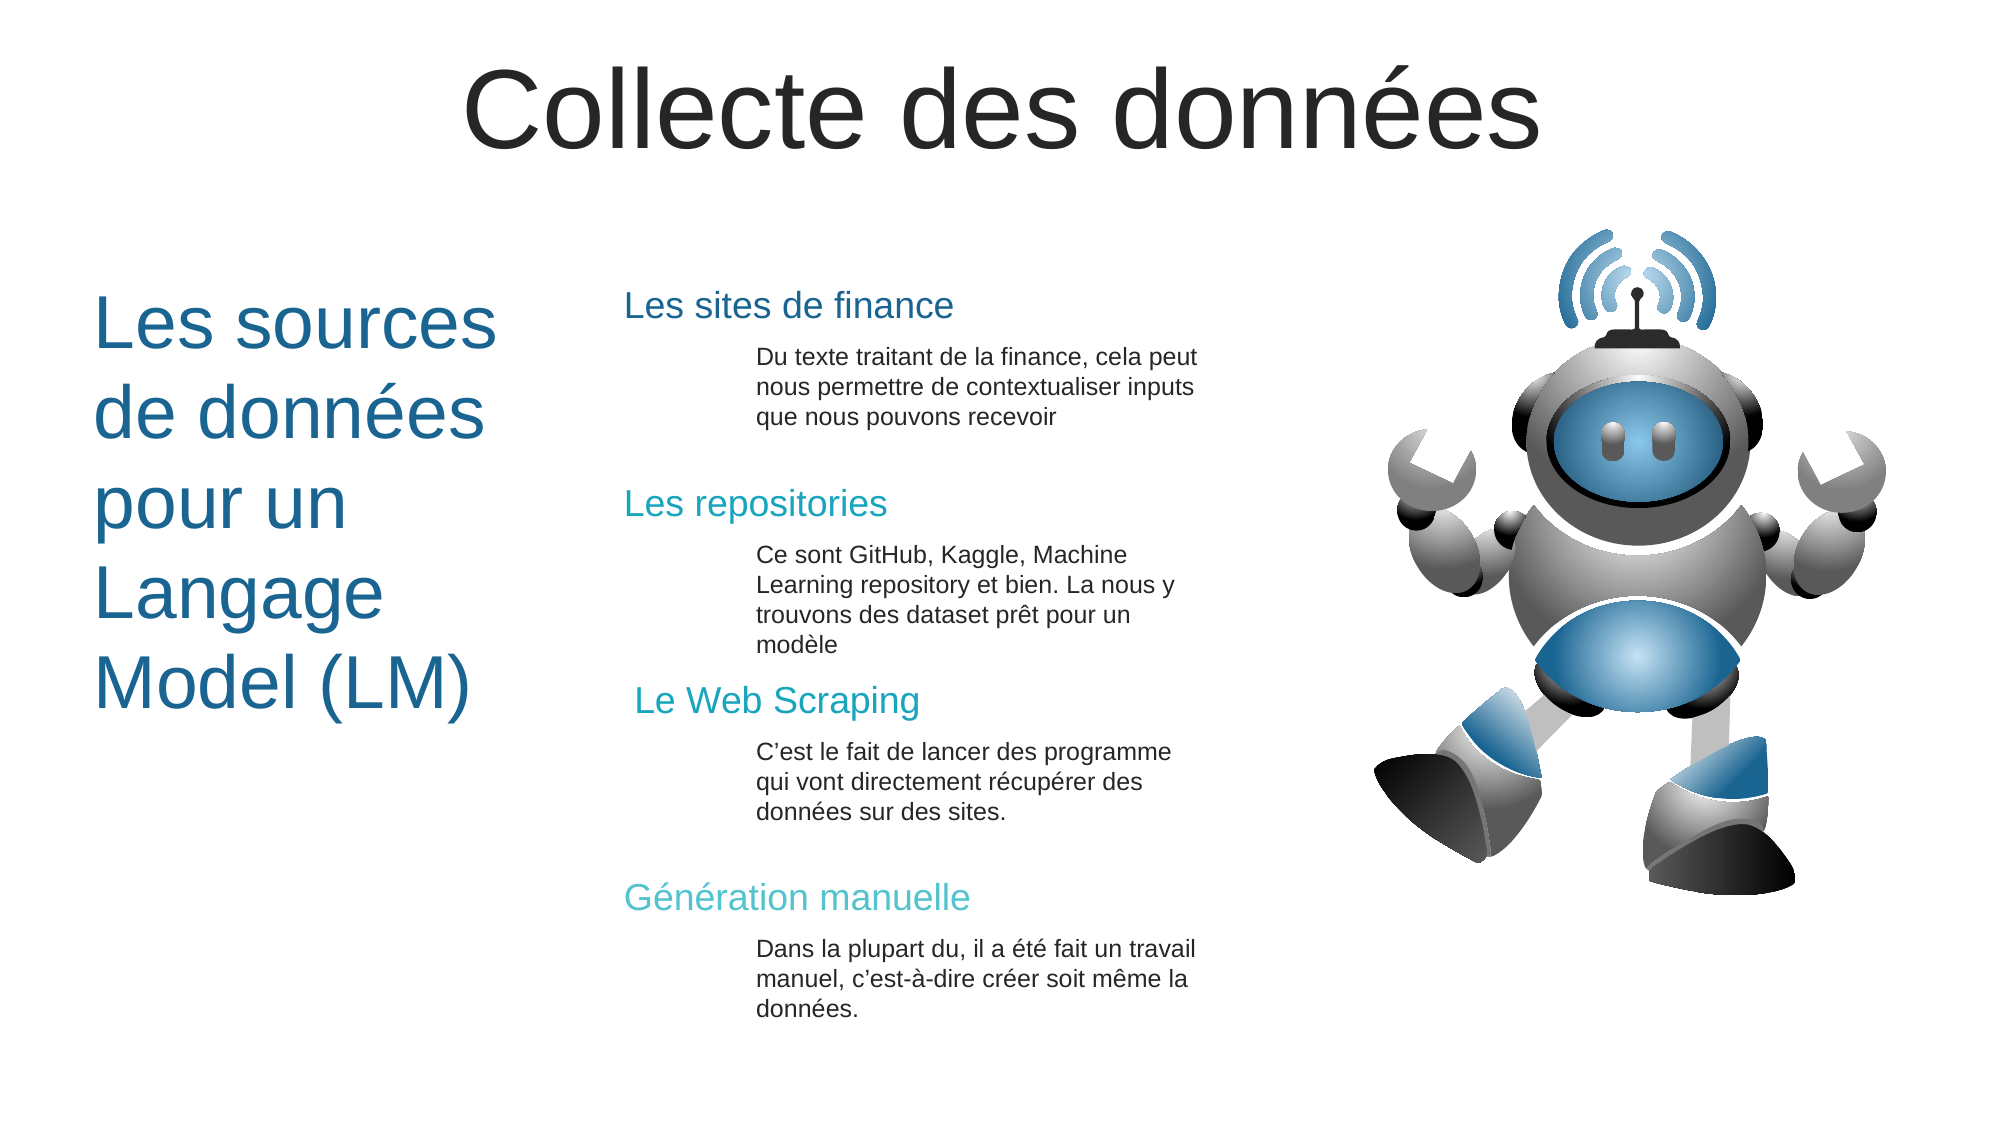

Collecte des données

Les sources de données pour un Langage Model (LM)
Les sites de finance
Du texte traitant de la finance, cela peut nous permettre de contextualiser inputs que nous pouvons recevoir
Les repositories
Ce sont GitHub, Kaggle, Machine Learning repository et bien. La nous y trouvons des dataset prêt pour un modèle
 Le Web Scraping
C’est le fait de lancer des programme qui vont directement récupérer des données sur des sites.
Génération manuelle
Dans la plupart du, il a été fait un travail manuel, c’est-à-dire créer soit même la données.